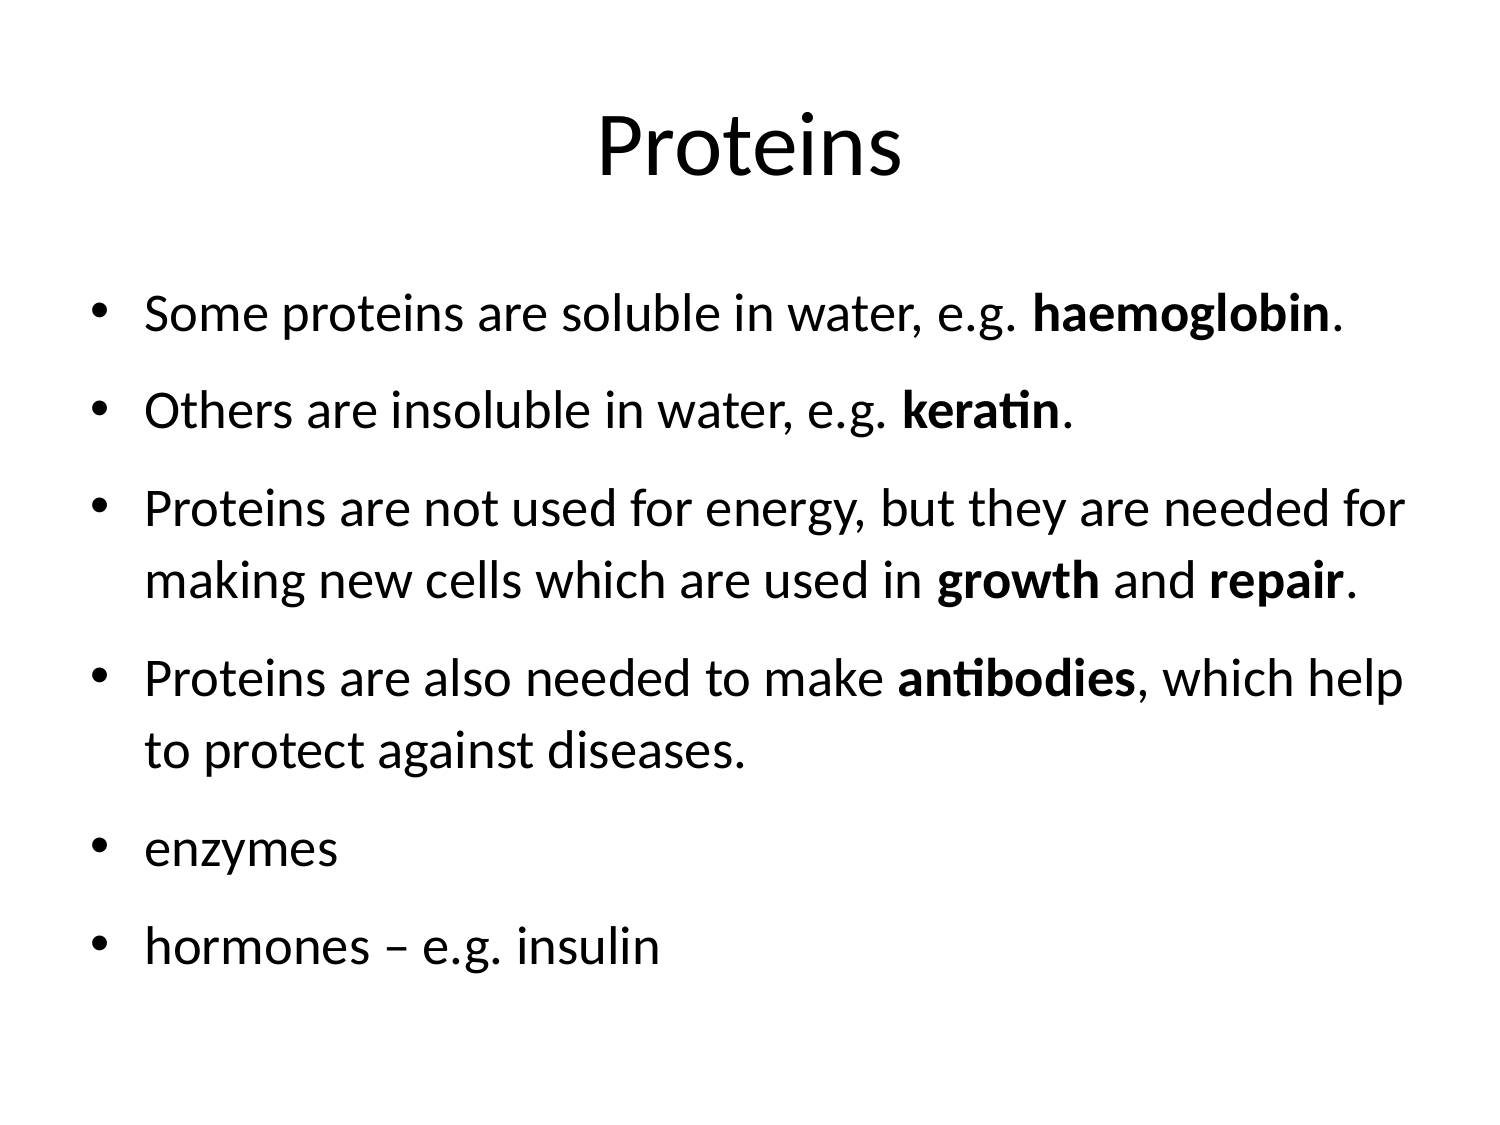

# Proteins
Some proteins are soluble in water, e.g. haemoglobin.
Others are insoluble in water, e.g. keratin.
Proteins are not used for energy, but they are needed for making new cells which are used in growth and repair.
Proteins are also needed to make antibodies, which help to protect against diseases.
enzymes
hormones – e.g. insulin